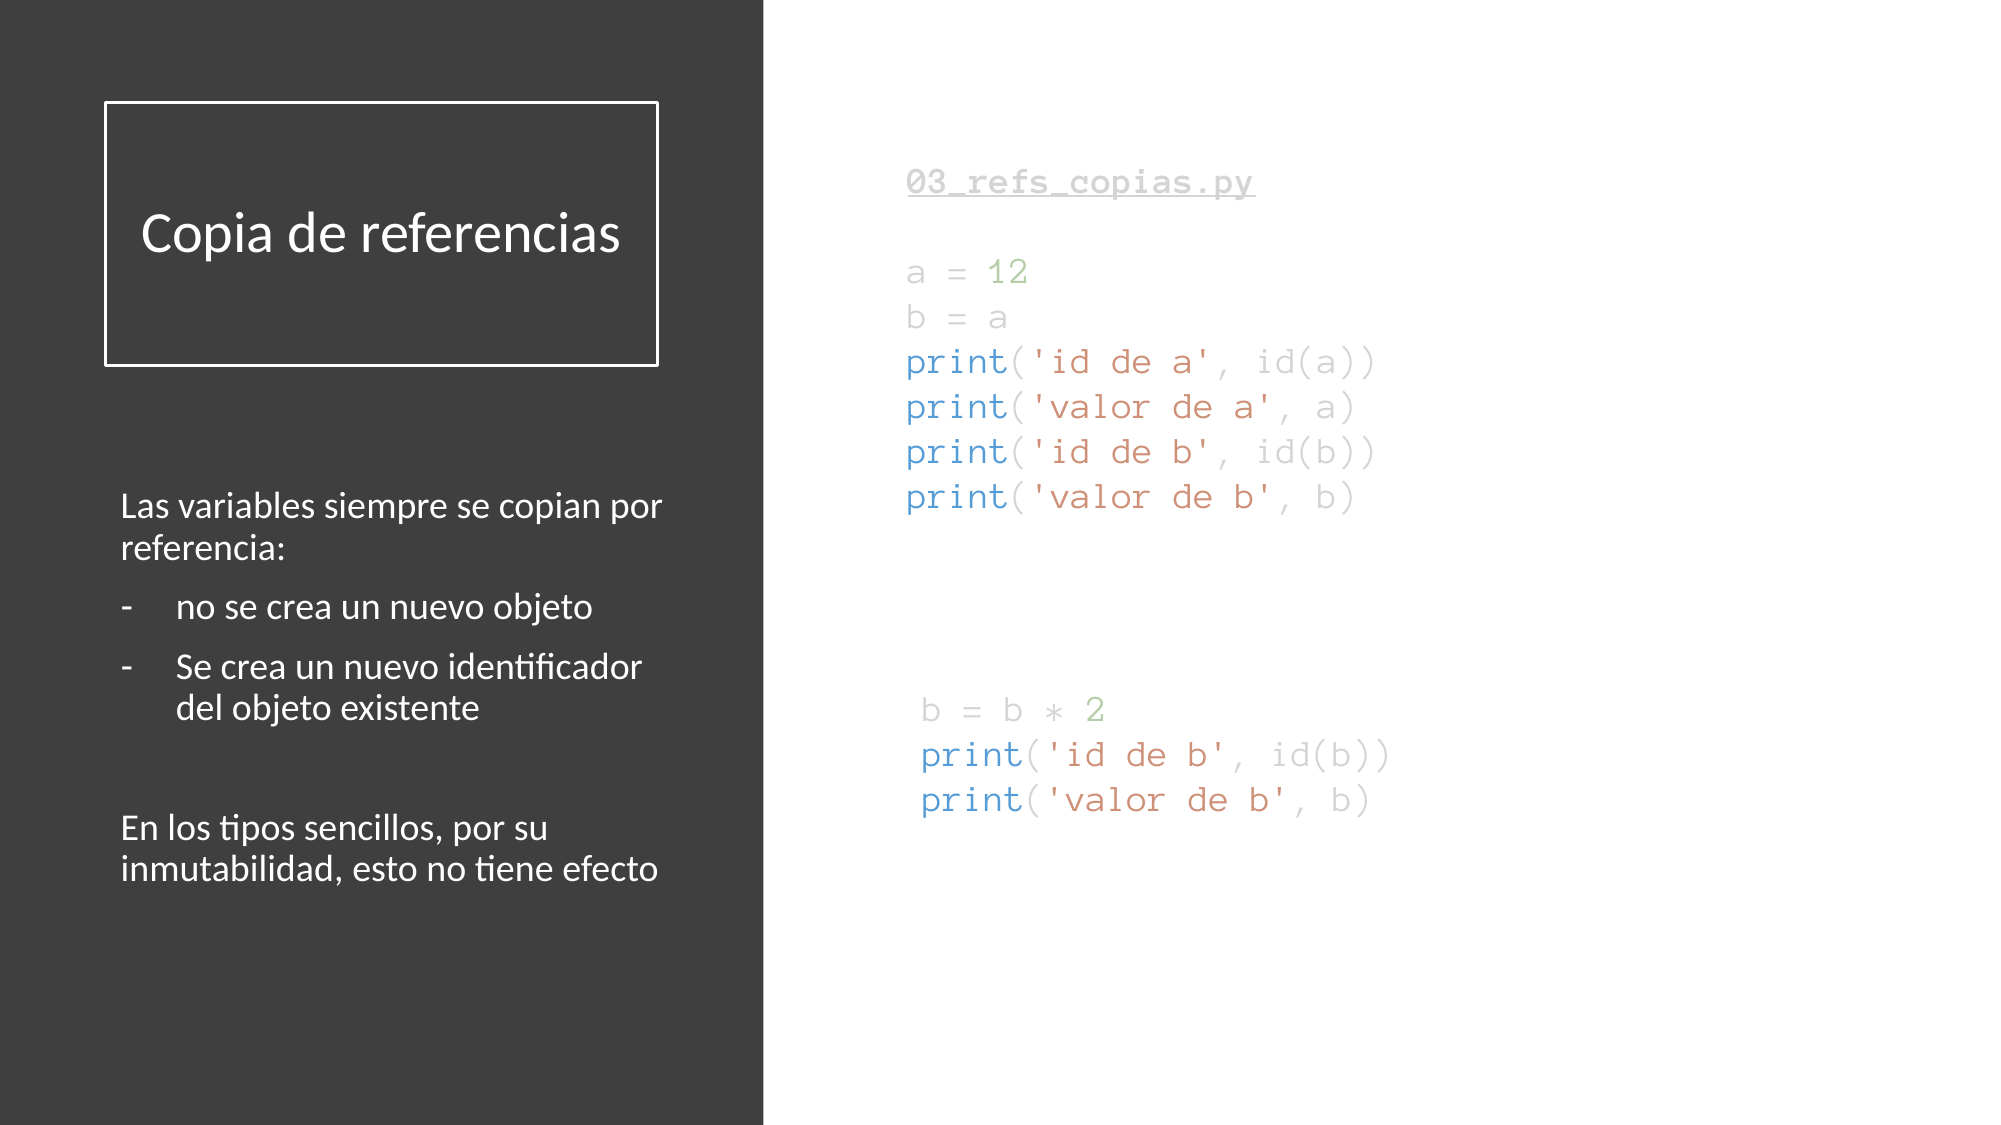

# Copia de referencias
03_refs_copias.py

a = 12
b = a
print('id de a', id(a))
print('valor de a', a)
print('id de b', id(b))
print('valor de b', b)

Las variables siempre se copian por referencia:
no se crea un nuevo objeto
Se crea un nuevo identificador del objeto existente

En los tipos sencillos, por su inmutabilidad, esto no tiene efecto
id de a 2815863909008
valor de a 12
id de b 2815863909008
valor de b 12
b = b * 2
print('id de b', id(b))
print('valor de b', b)
id de b 3024268192784
valor de b 24